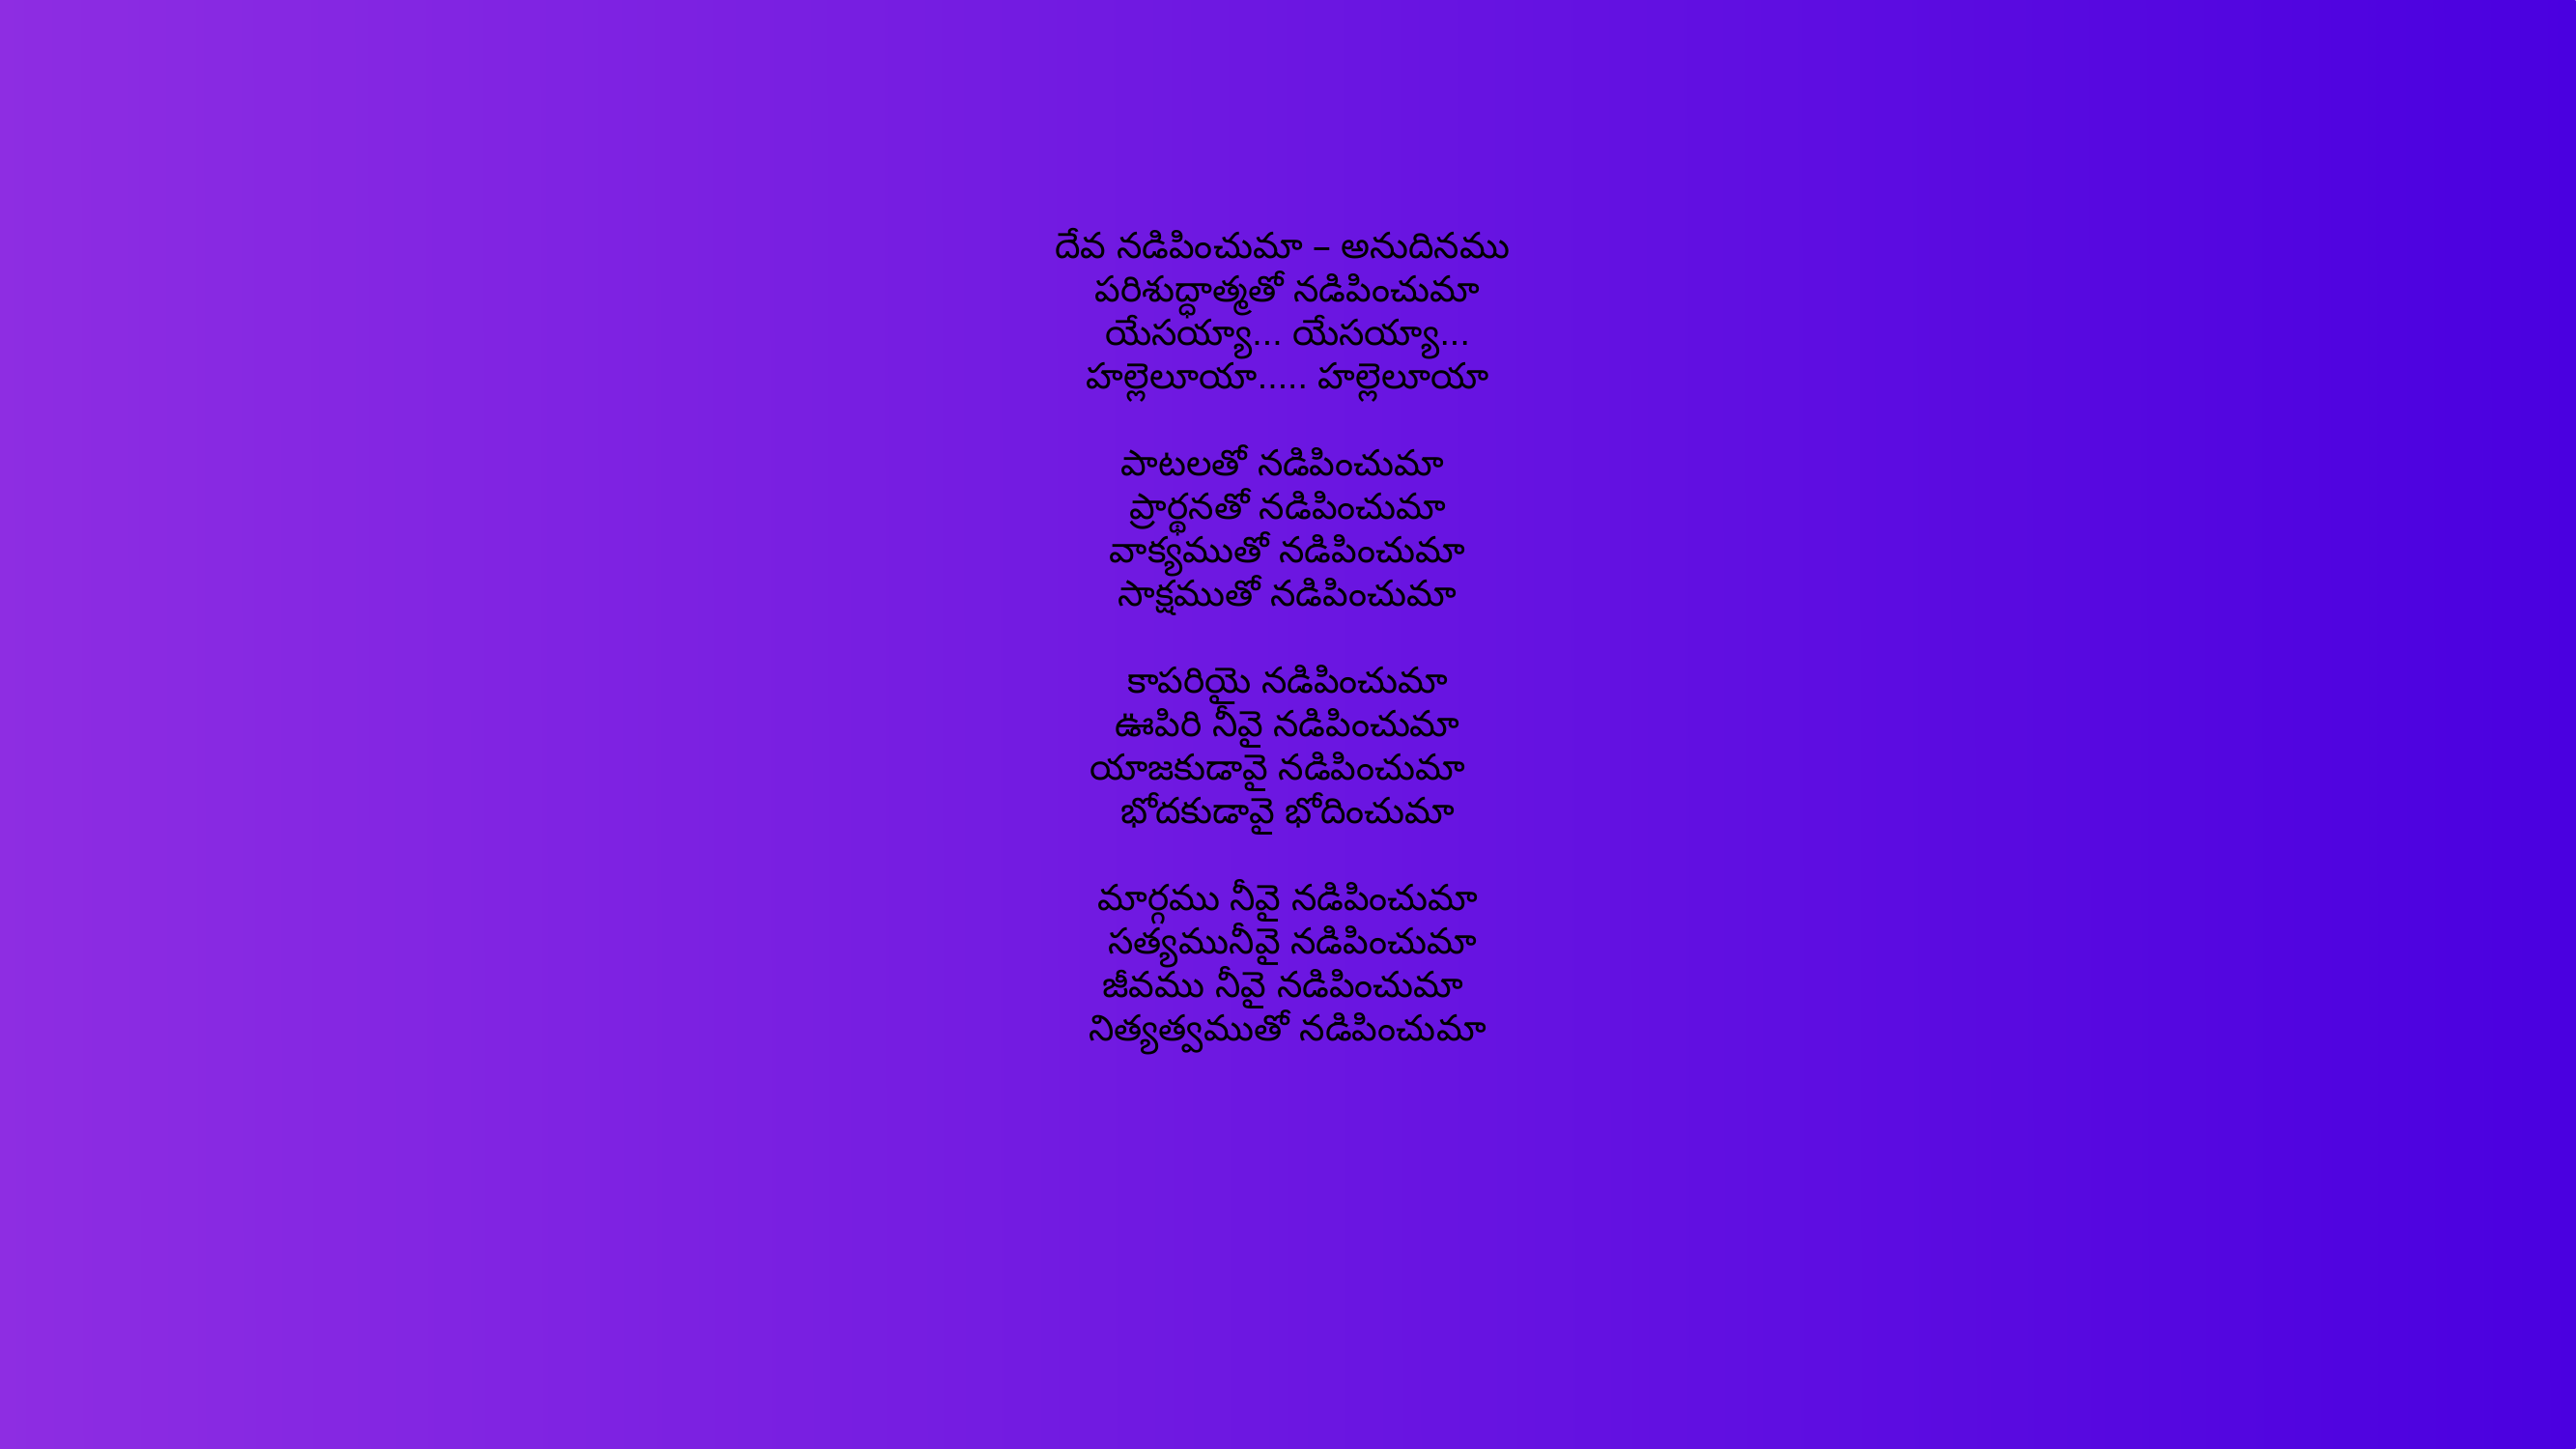

దేవ నడిపించుమా – అనుదినము
పరిశుద్ధాత్మతో నడిపించుమా
యేసయ్యా... యేసయ్యా...
హల్లెలూయా..... హల్లెలూయా

పాటలతో నడిపించుమా
ప్రార్థనతో నడిపించుమా
వాక్యముతో నడిపించుమా
సాక్షముతో నడిపించుమా

కాపరియై నడిపించుమా
ఊపిరి నీవై నడిపించుమా
యాజకుడావై నడిపించుమా
భోదకుడావై భోదించుమా

 మార్గము నీవై నడిపించుమా
 సత్యమునీవై నడిపించుమా
జీవము నీవై నడిపించుమా
నిత్యత్వముతో నడిపించుమా